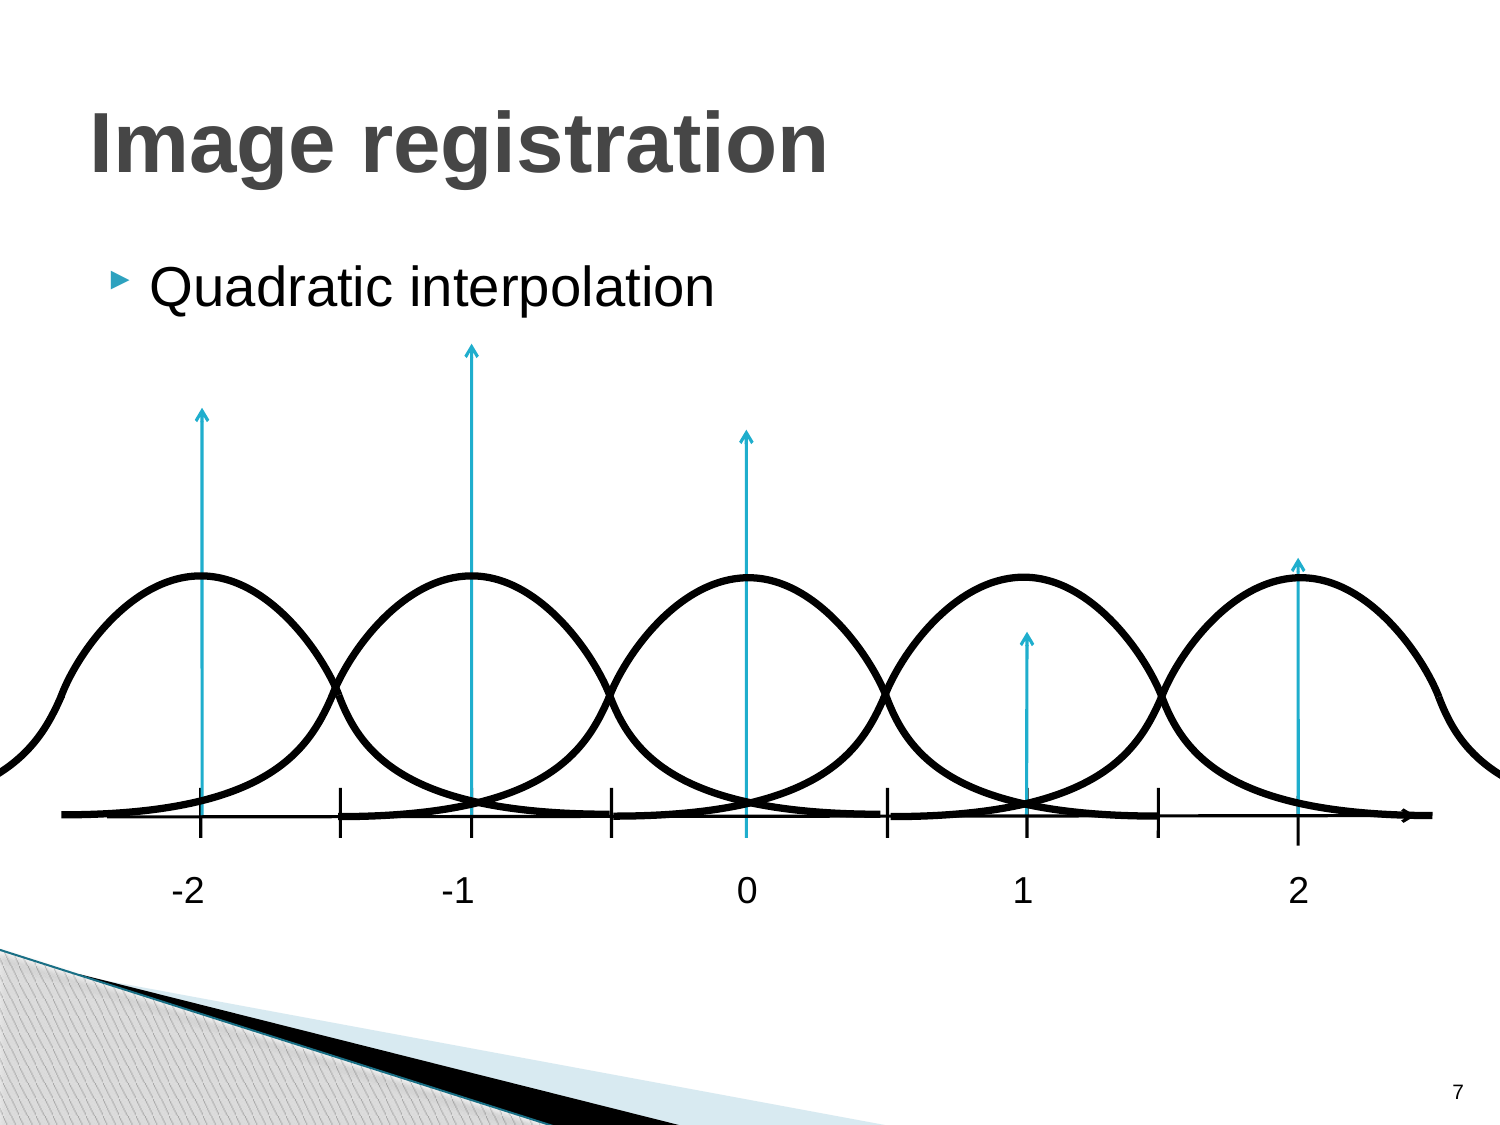

# Image registration
Quadratic interpolation

-2
-1
0
1
2
7